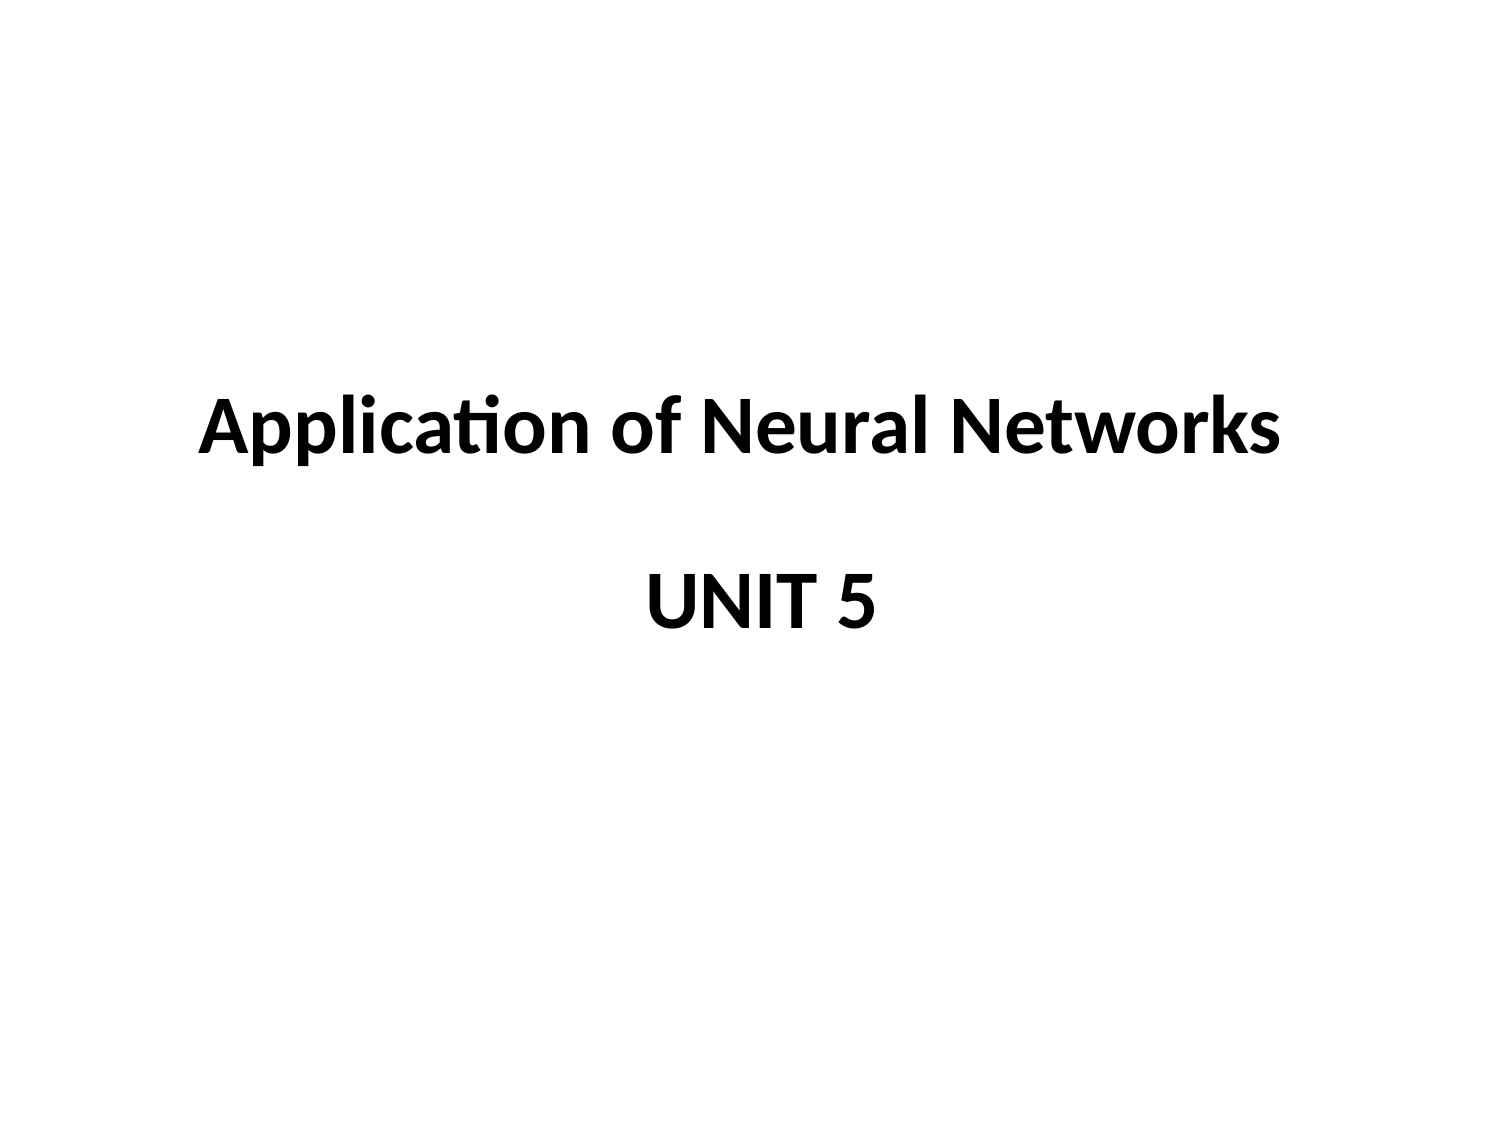

# Application of Neural Networks
UNIT 5